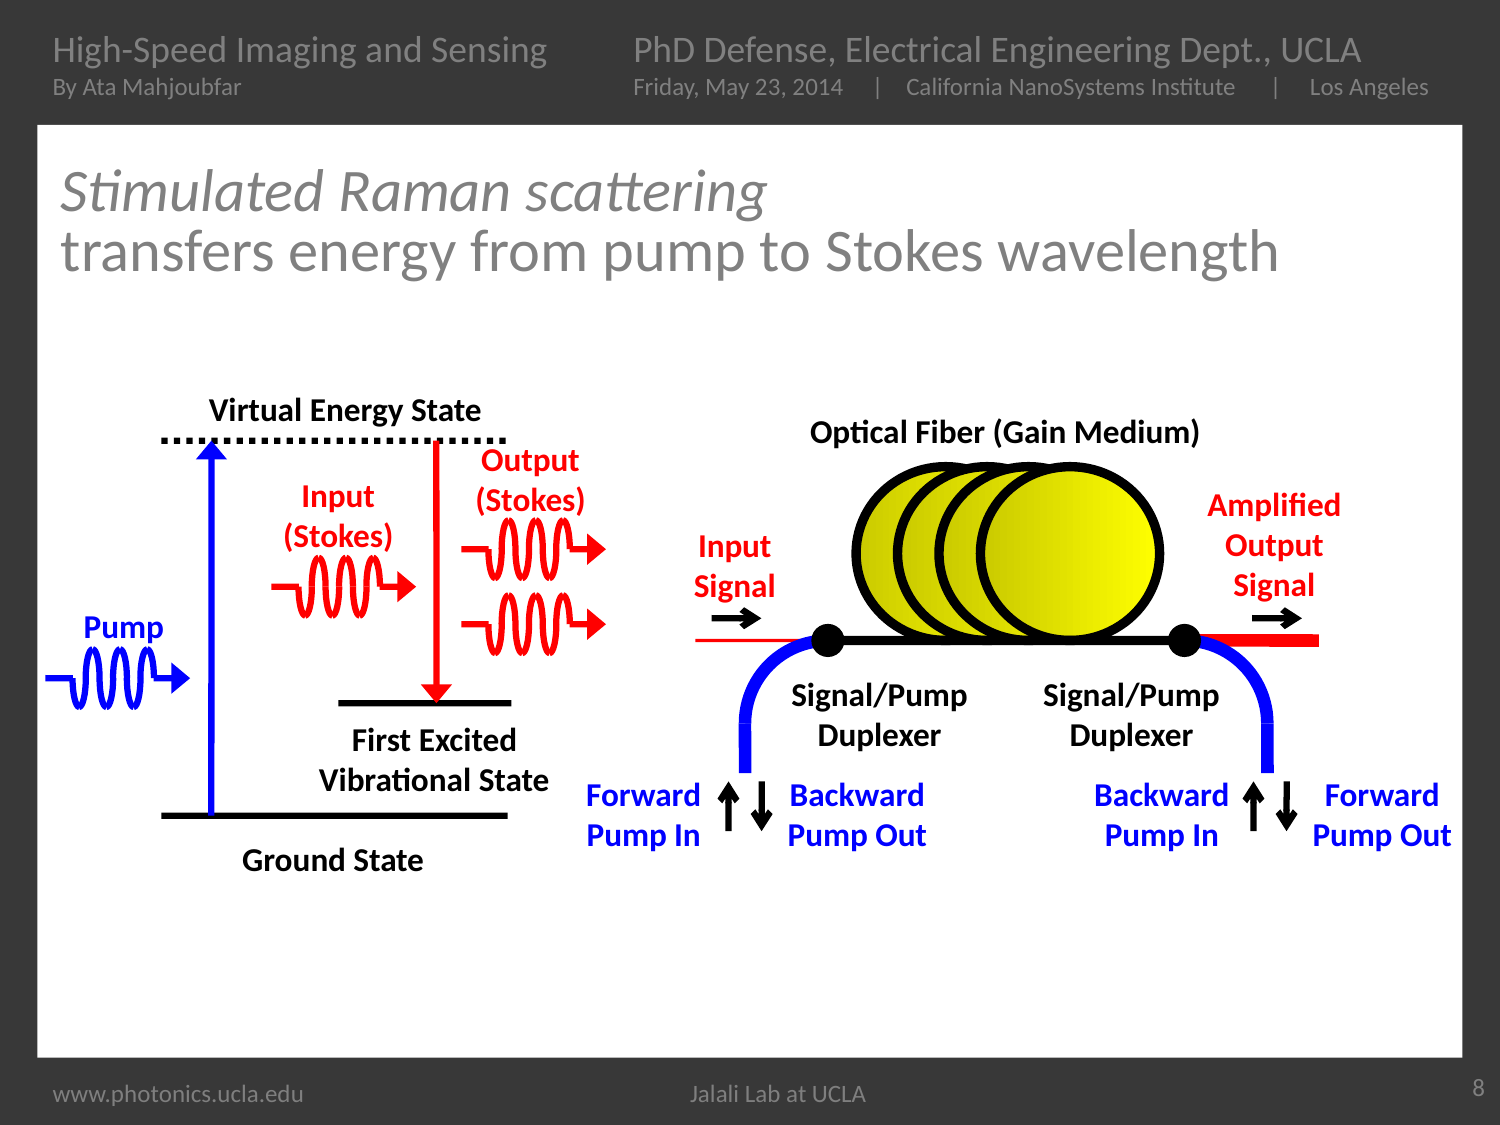

# Stimulated Raman scattering transfers energy from pump to Stokes wavelength
Virtual Energy State
Output
(Stokes)

Input
(Stokes)

Pump

First Excited Vibrational State

Ground State
Optical Fiber (Gain Medium)

Amplified Output
Signal
Input Signal

Signal/Pump Duplexer
Signal/Pump Duplexer

Forward Pump In
Backward Pump Out
Backward Pump In
Forward Pump Out
8